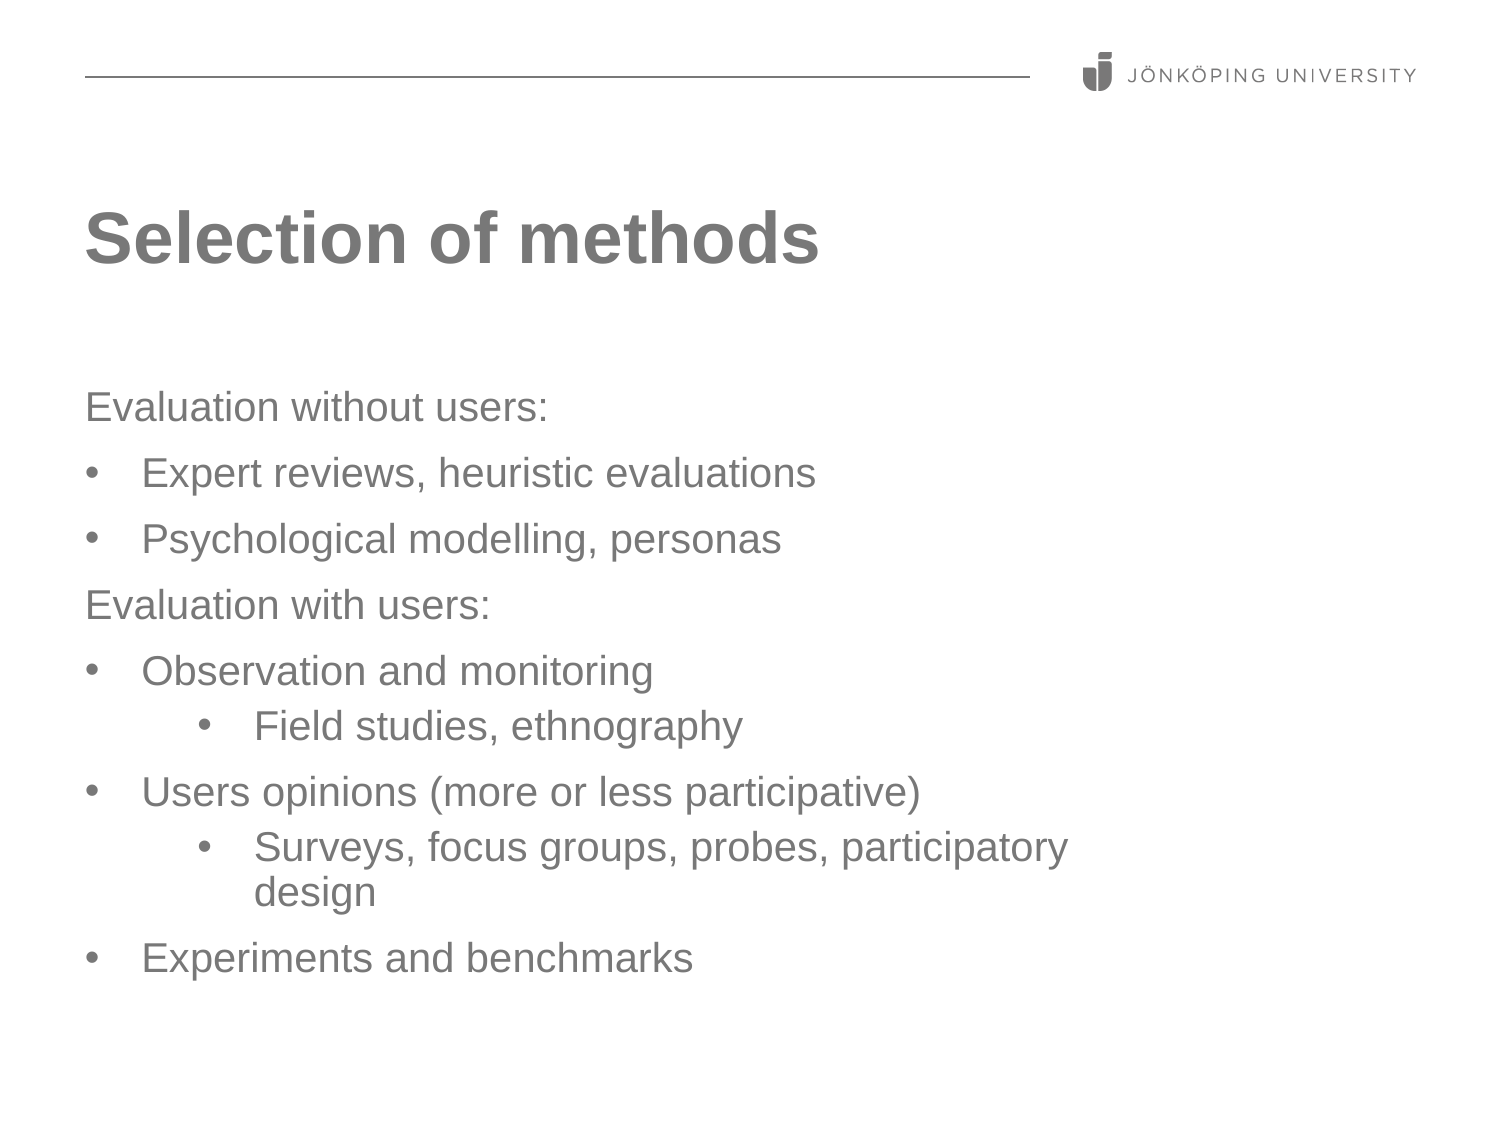

# Selection of methods
Evaluation without users:
Expert reviews, heuristic evaluations
Psychological modelling, personas
Evaluation with users:
Observation and monitoring
Field studies, ethnography
Users opinions (more or less participative)
Surveys, focus groups, probes, participatory design
Experiments and benchmarks